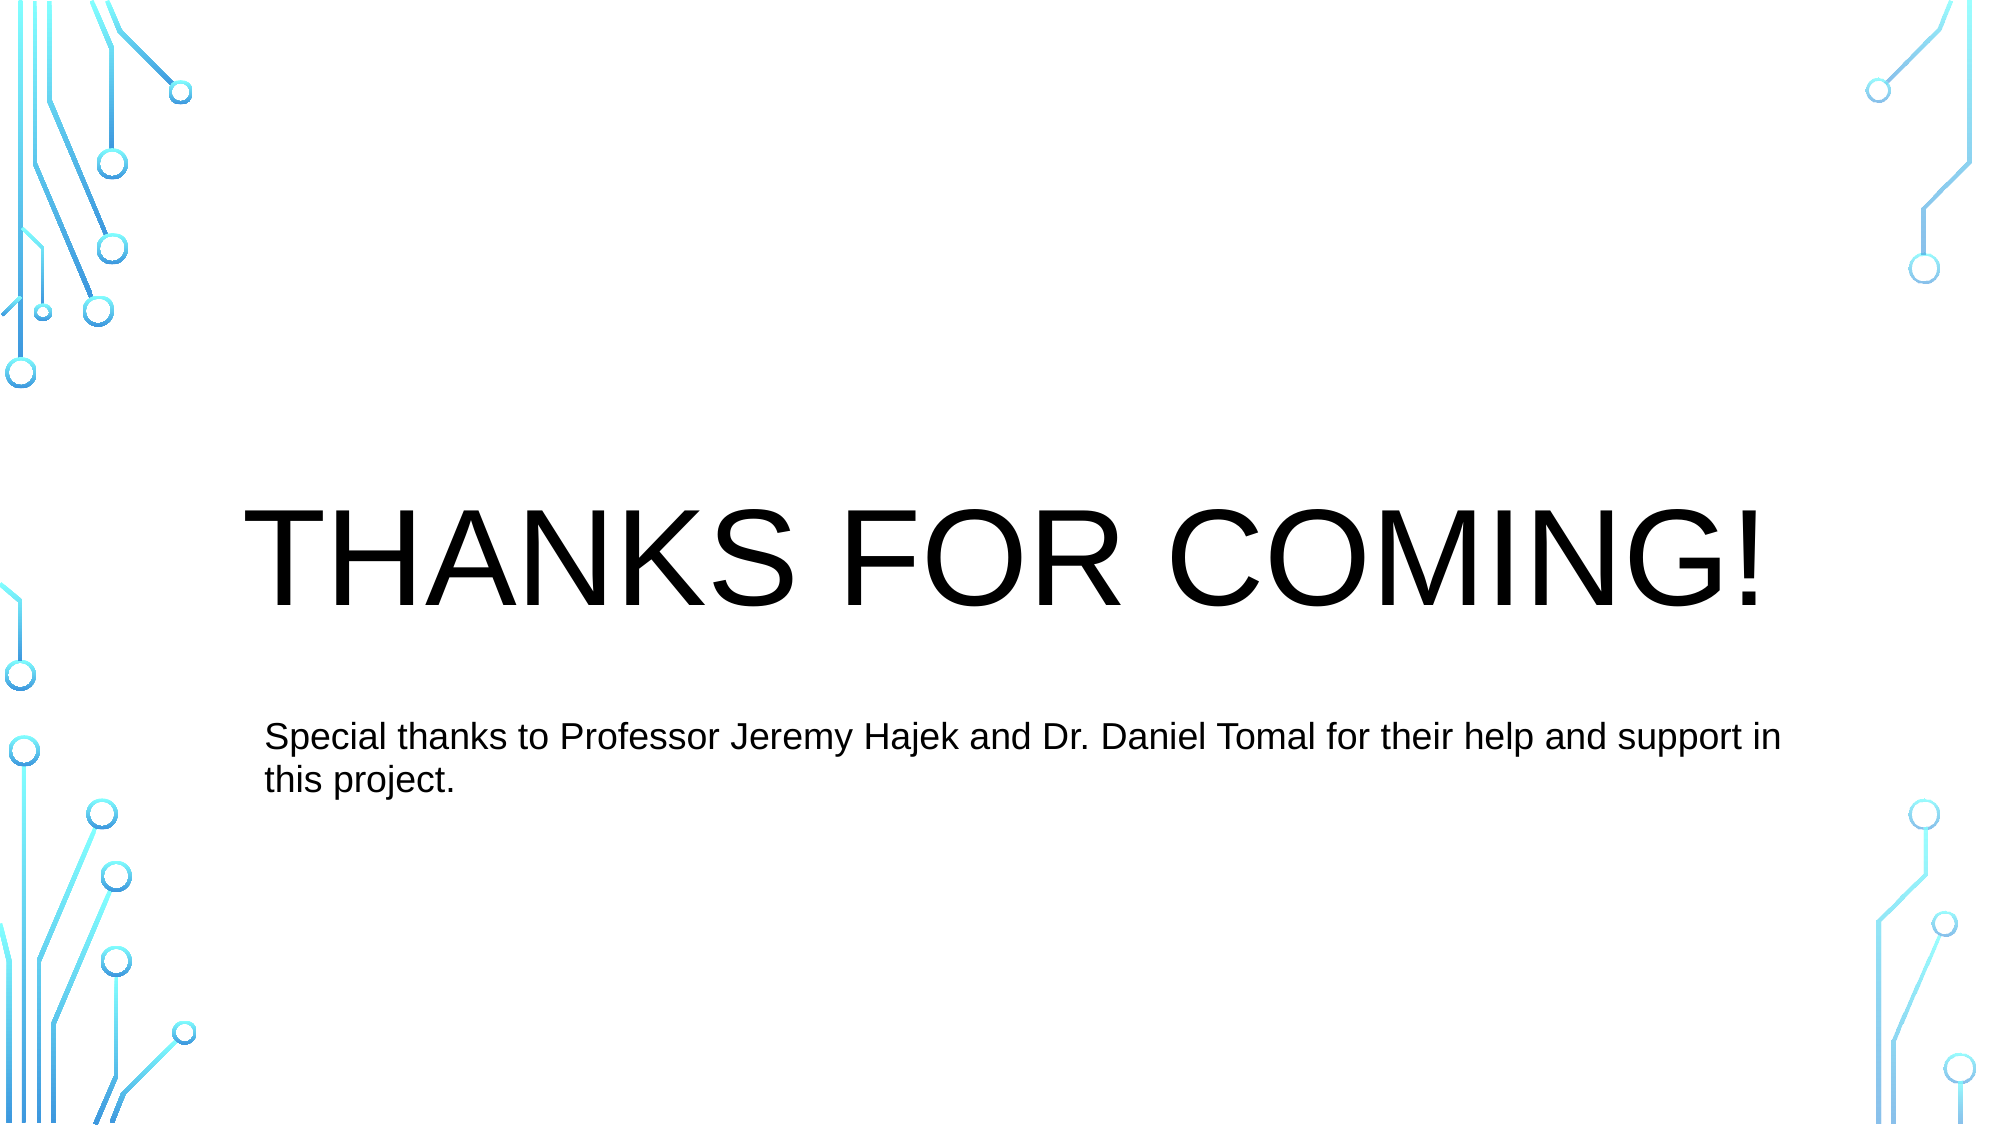

# Thanks for coming!
Special thanks to Professor Jeremy Hajek and Dr. Daniel Tomal for their help and support in this project.